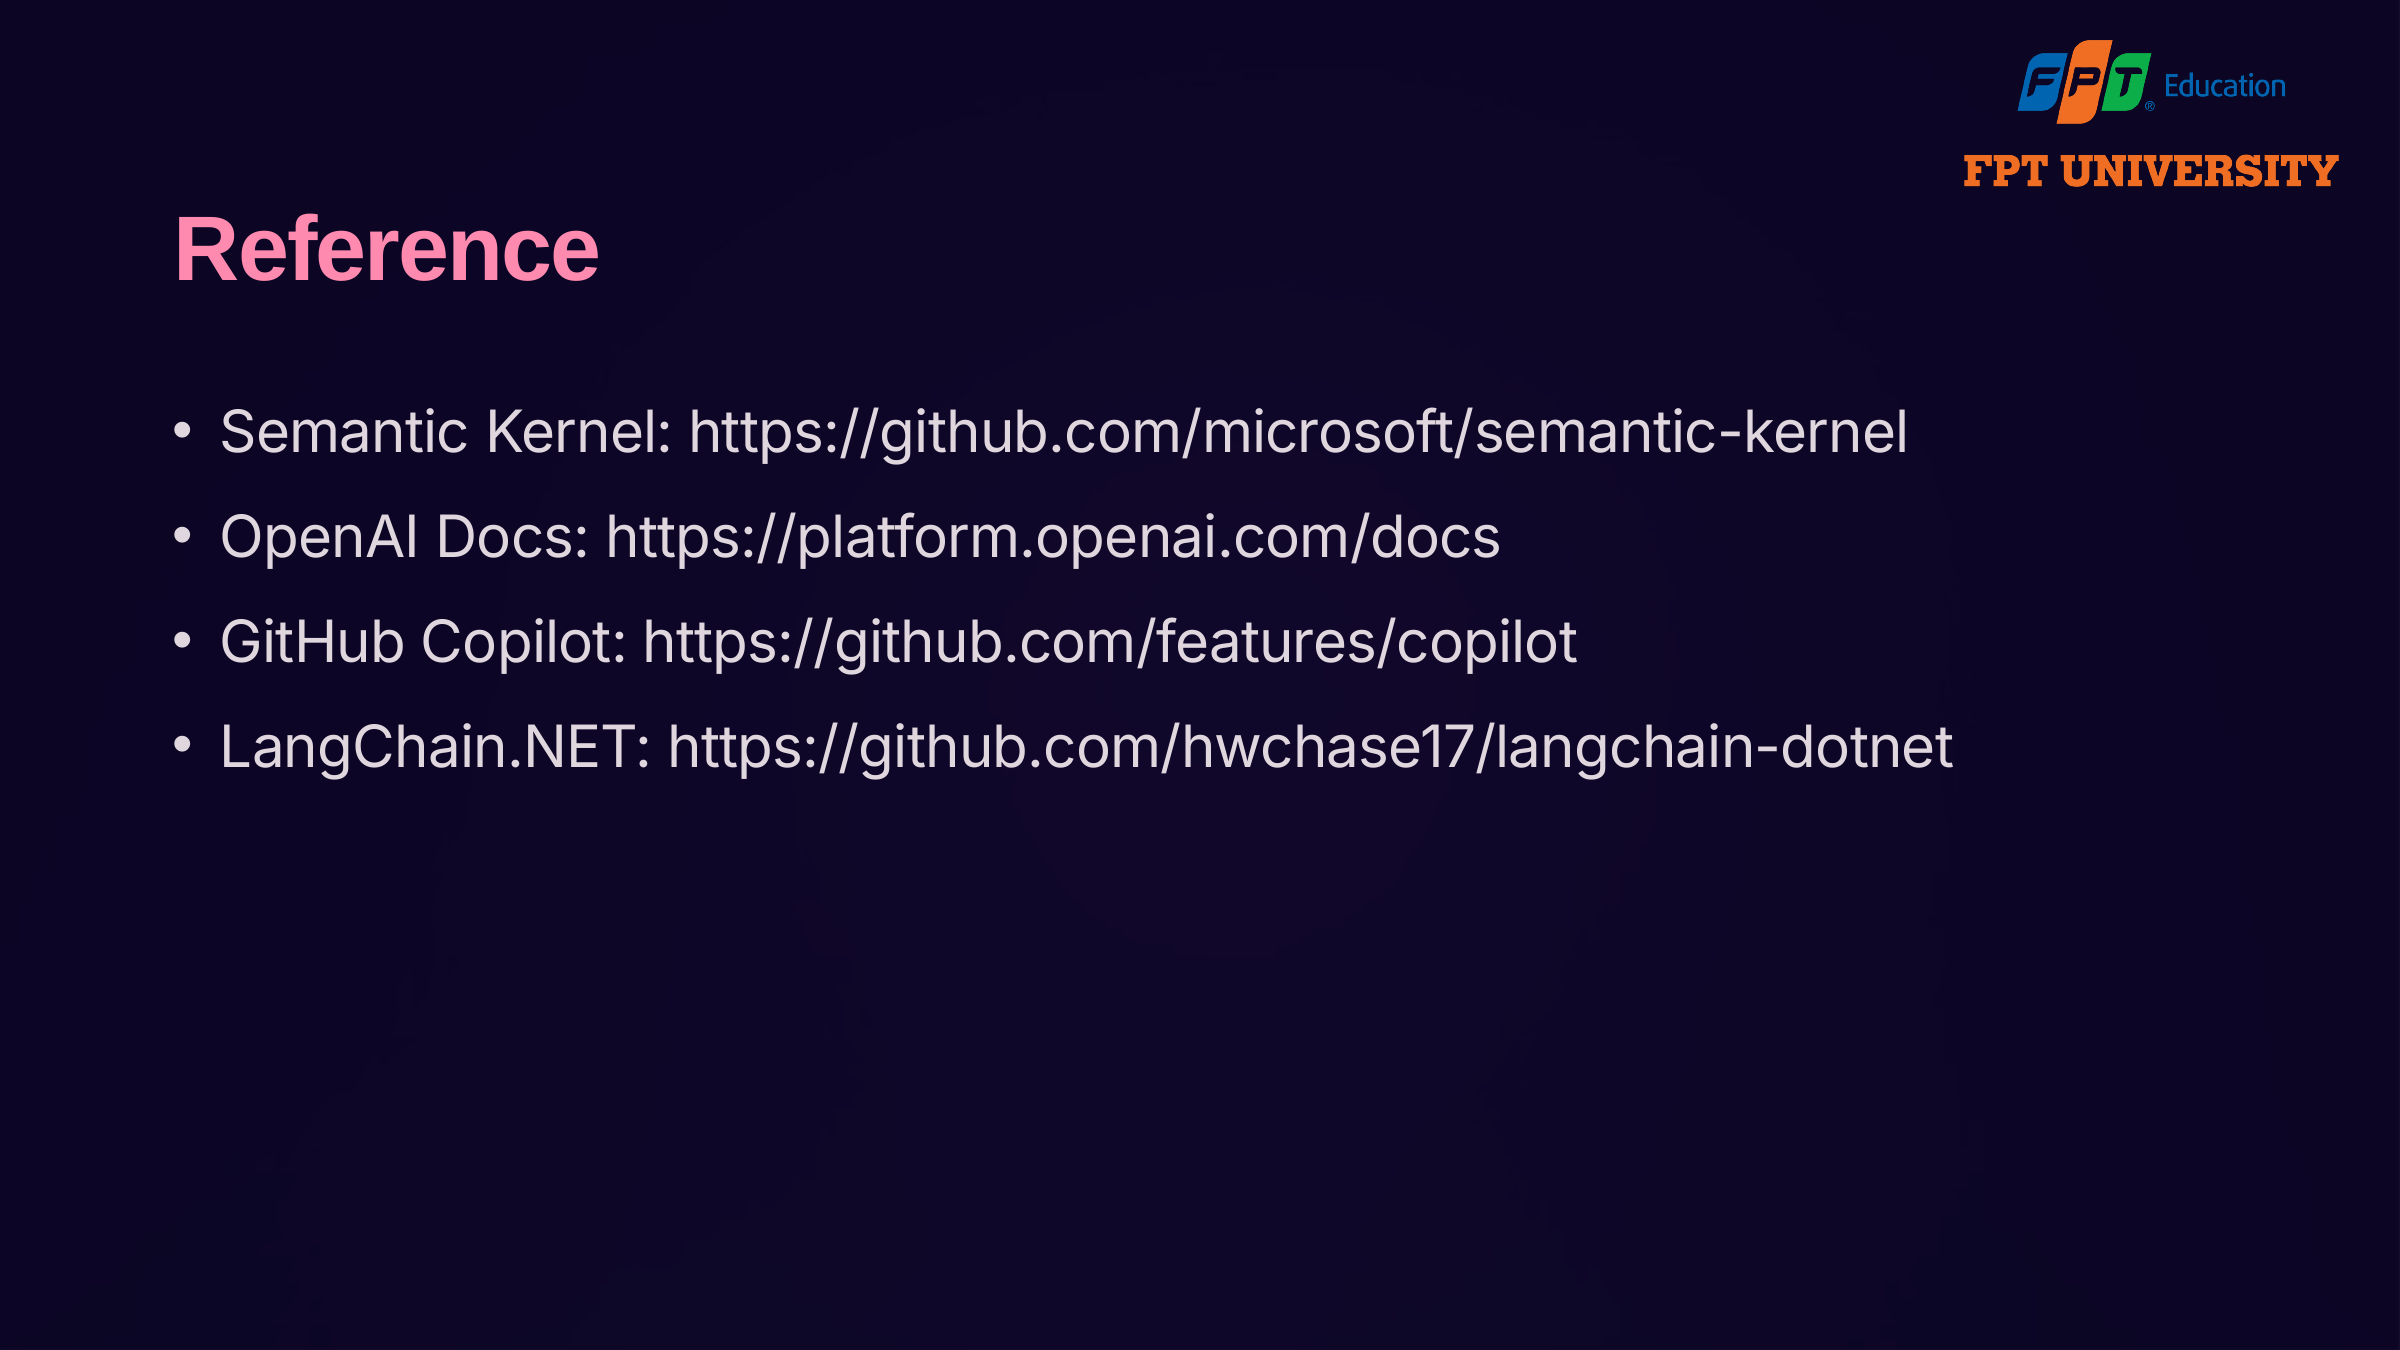

Reference
Semantic Kernel: https://github.com/microsoft/semantic-kernel
OpenAI Docs: https://platform.openai.com/docs
GitHub Copilot: https://github.com/features/copilot
LangChain.NET: https://github.com/hwchase17/langchain-dotnet